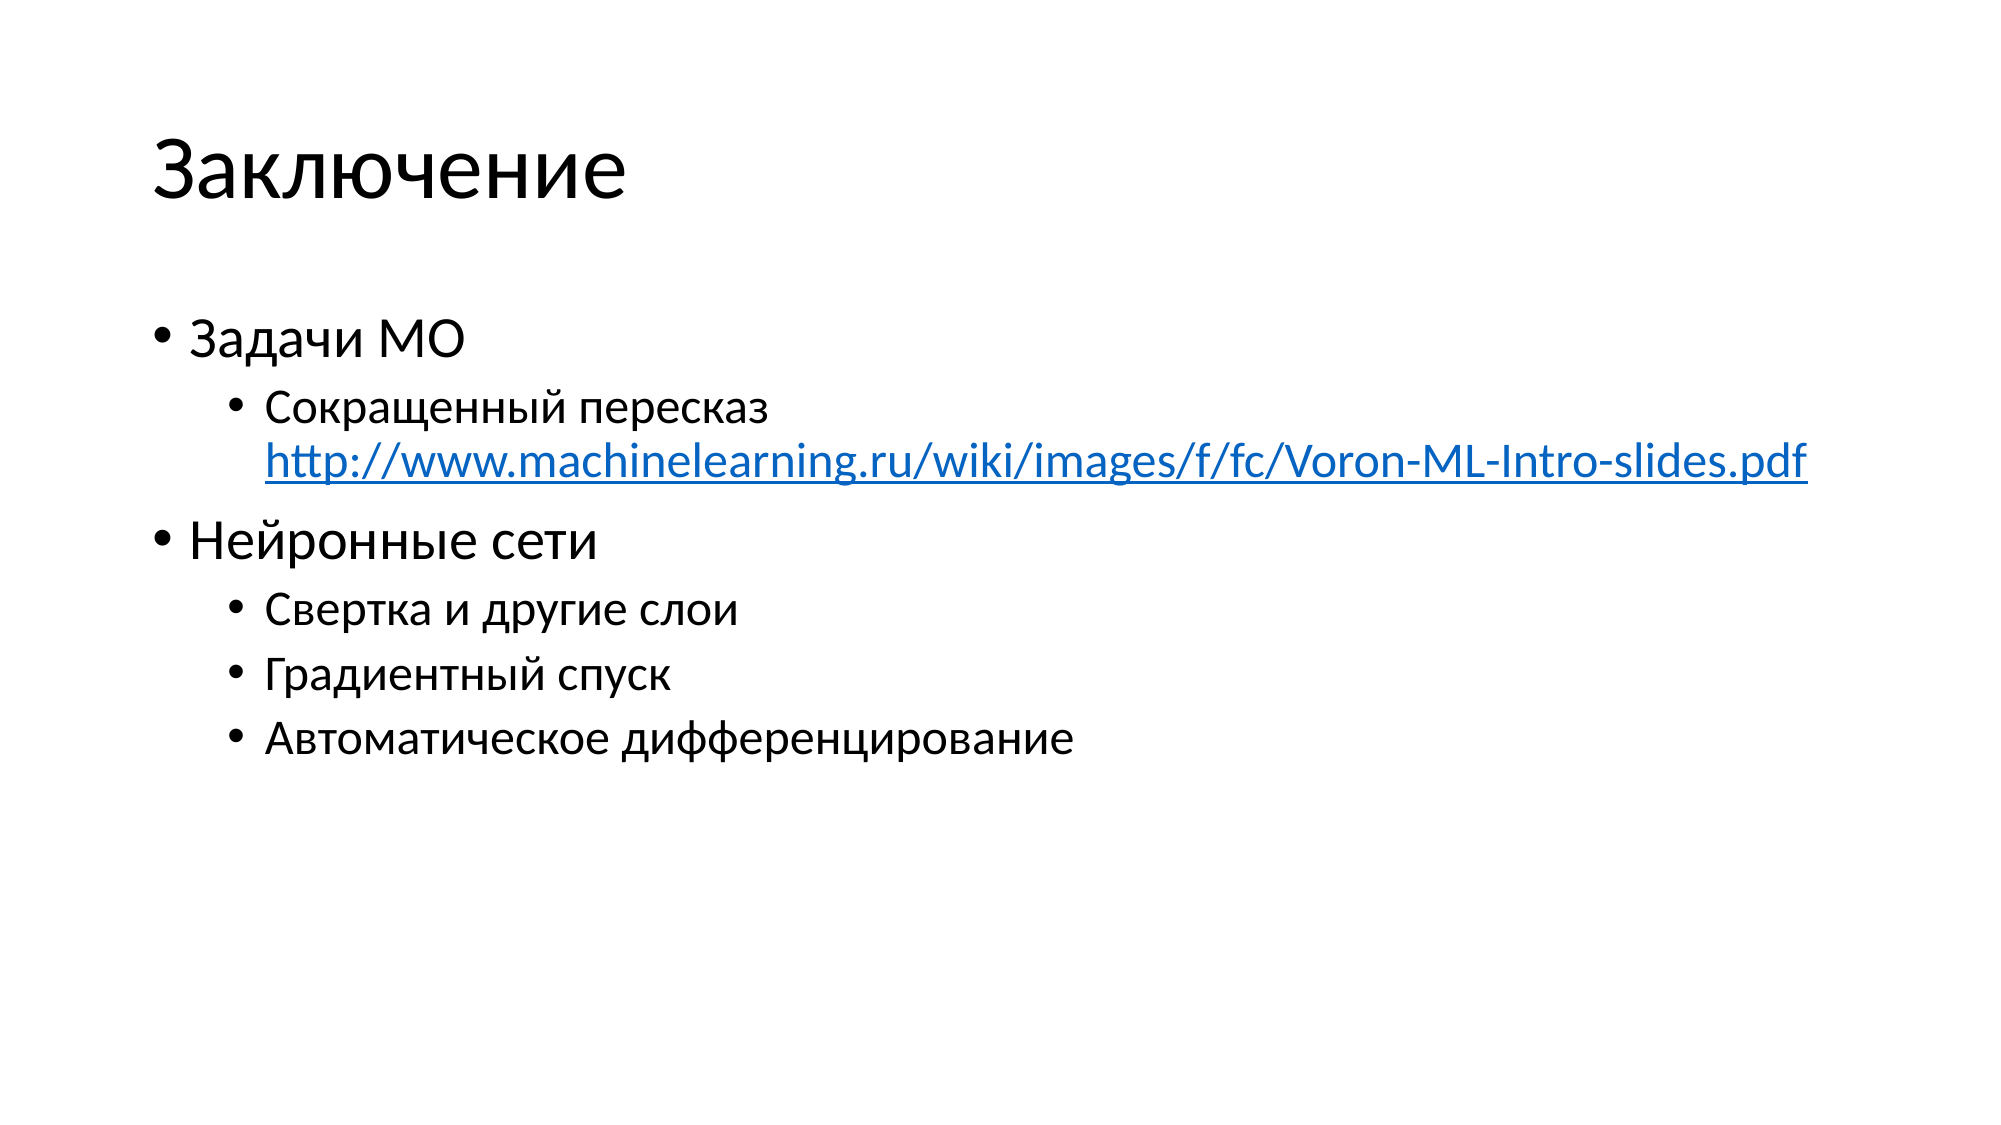

# Заключение
Задачи МО
Сокращенный пересказ http://www.machinelearning.ru/wiki/images/f/fc/Voron-ML-Intro-slides.pdf
Нейронные сети
Свертка и другие слои
Градиентный спуск
Автоматическое дифференцирование